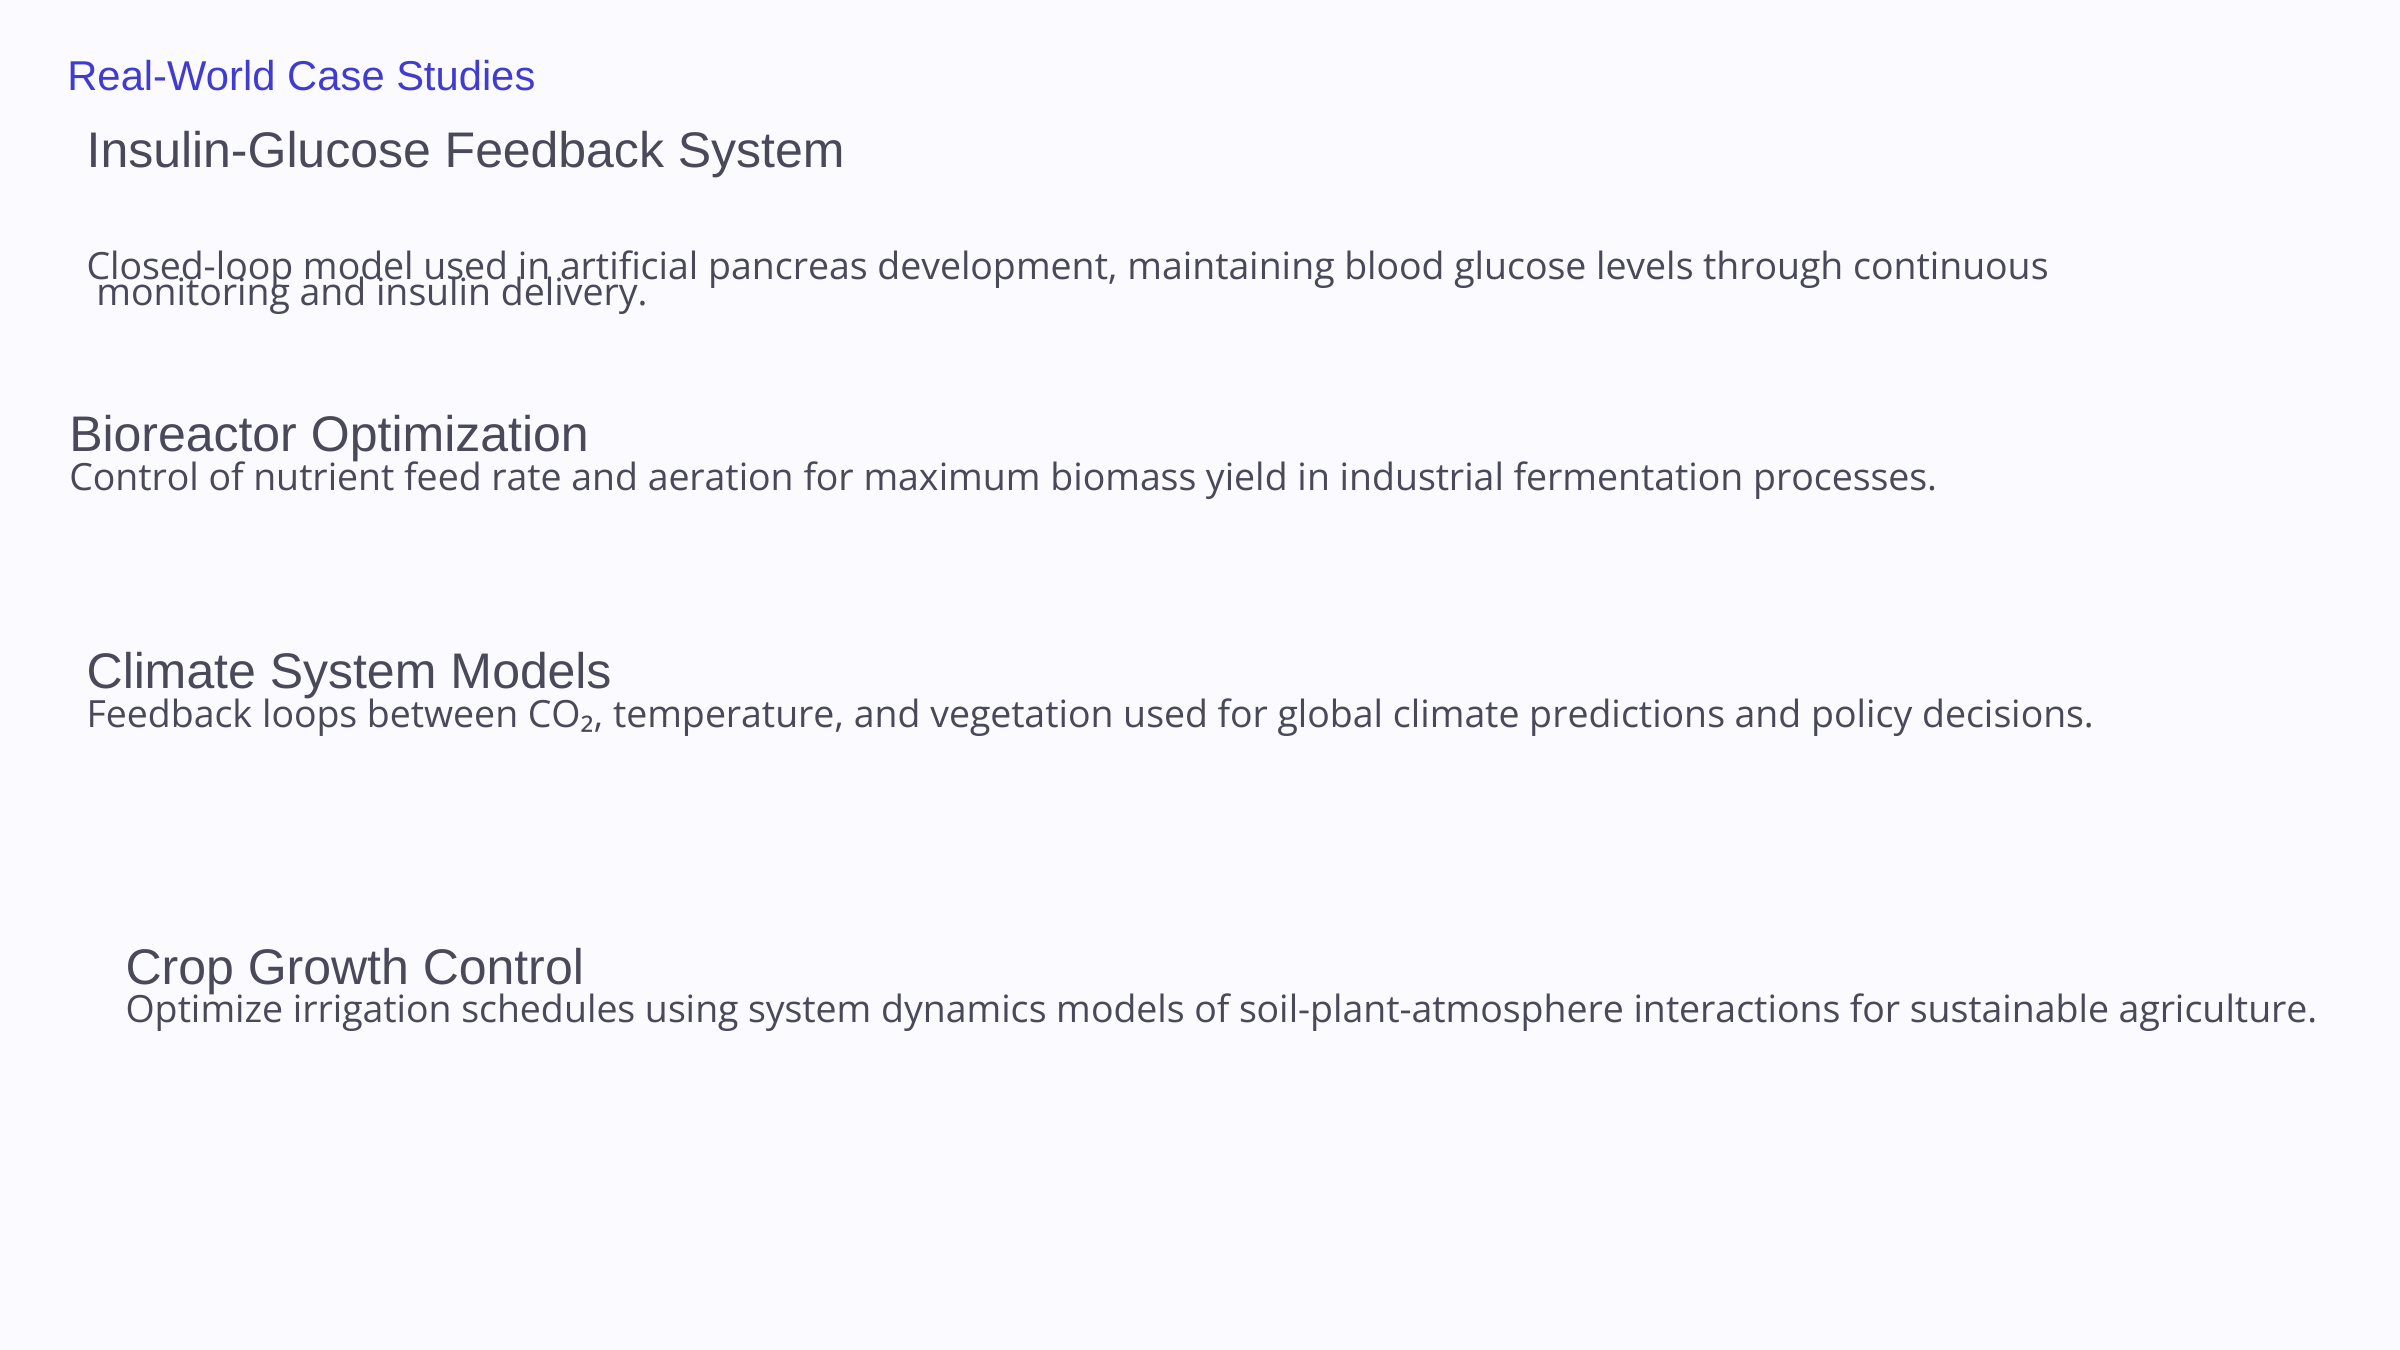

Real-World Case Studies
Insulin-Glucose Feedback System
Closed-loop model used in artificial pancreas development, maintaining blood glucose levels through continuous
 monitoring and insulin delivery.
Bioreactor Optimization
Control of nutrient feed rate and aeration for maximum biomass yield in industrial fermentation processes.
Climate System Models
Feedback loops between CO₂, temperature, and vegetation used for global climate predictions and policy decisions.
Crop Growth Control
Optimize irrigation schedules using system dynamics models of soil-plant-atmosphere interactions for sustainable agriculture.